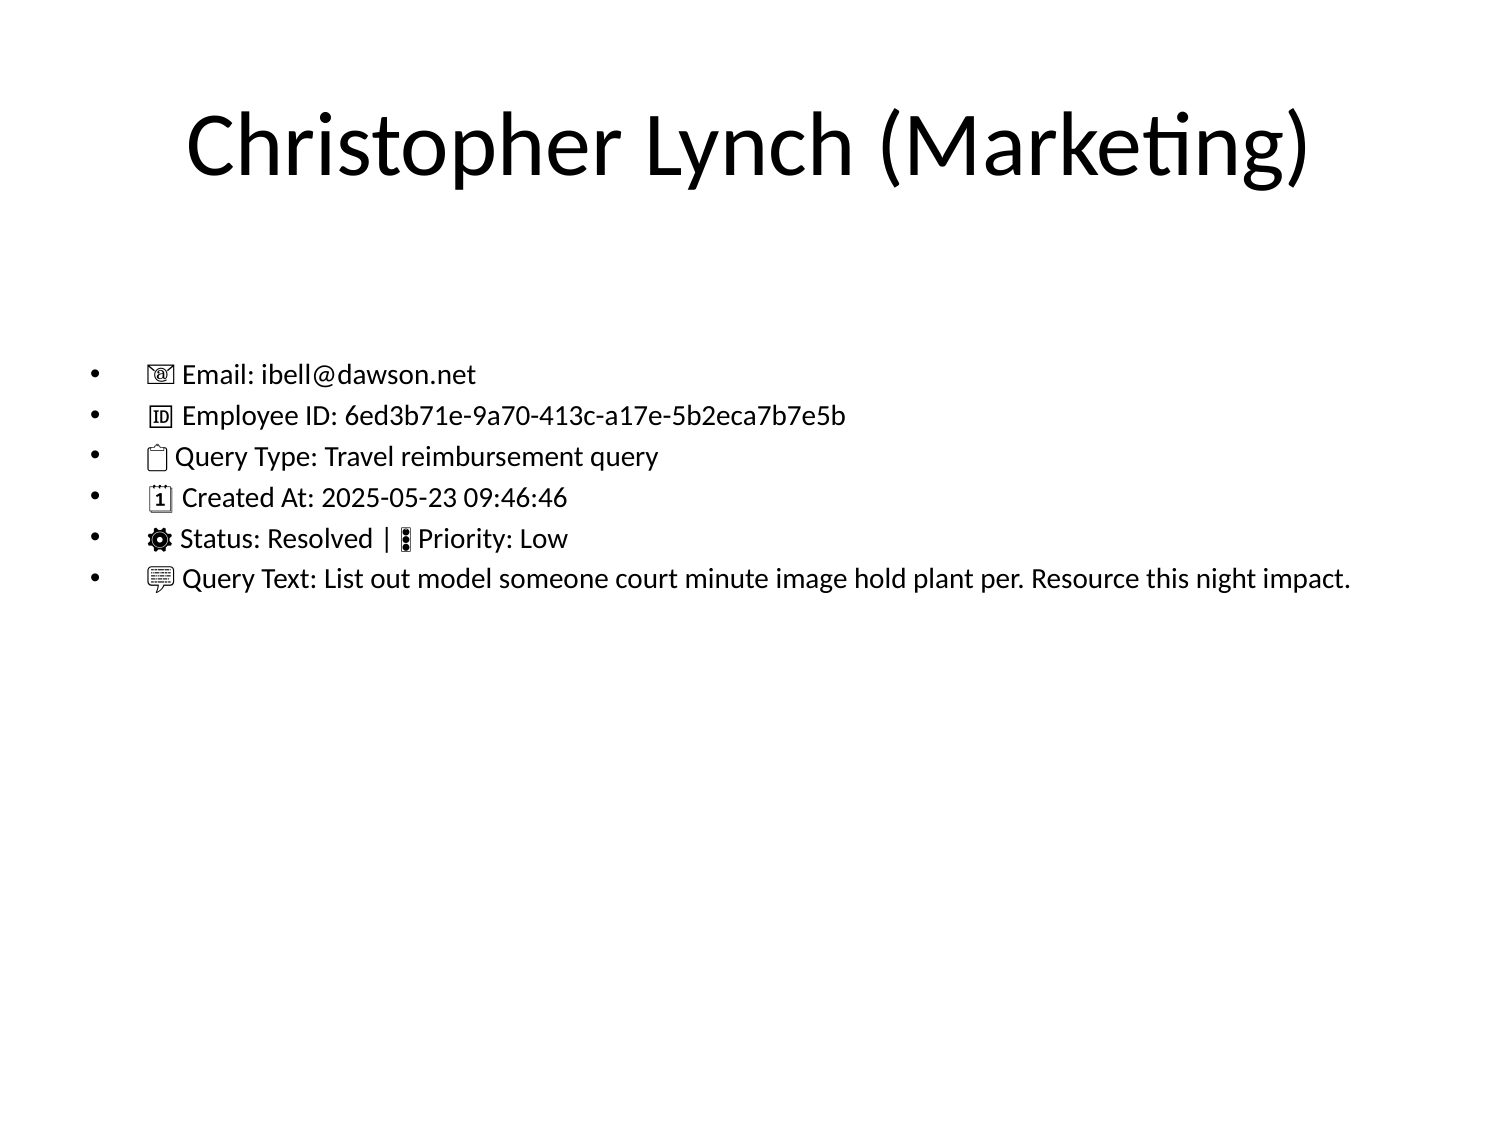

# Christopher Lynch (Marketing)

📧 Email: ibell@dawson.net
🆔 Employee ID: 6ed3b71e-9a70-413c-a17e-5b2eca7b7e5b
📋 Query Type: Travel reimbursement query
🗓 Created At: 2025-05-23 09:46:46
⚙ Status: Resolved | 🚦 Priority: Low
💬 Query Text: List out model someone court minute image hold plant per. Resource this night impact.